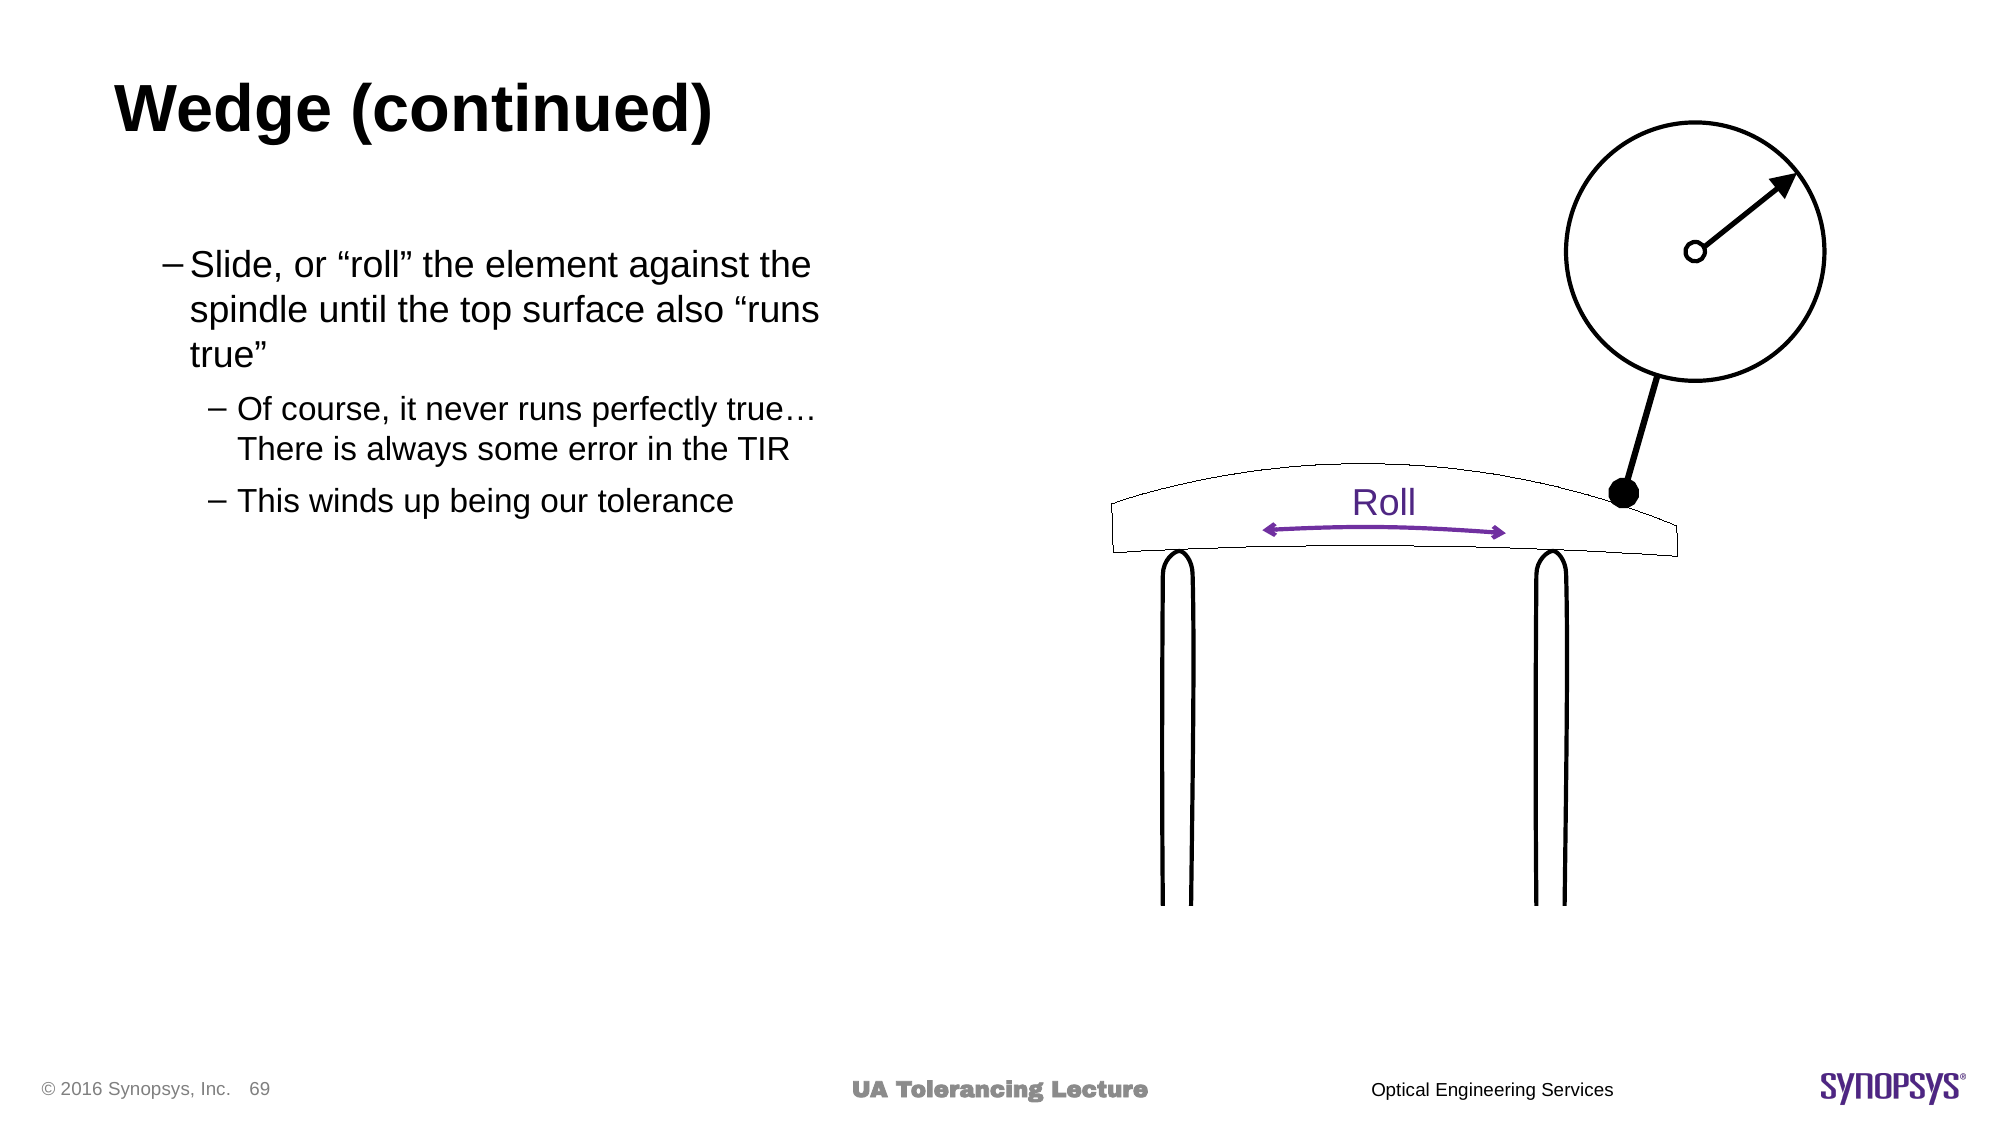

# Wedge (continued)

Slide, or “roll” the element against the spindle until the top surface also “runs true”
Of course, it never runs perfectly true… There is always some error in the TIR
This winds up being our tolerance

Roll

UA Tolerancing Lecture